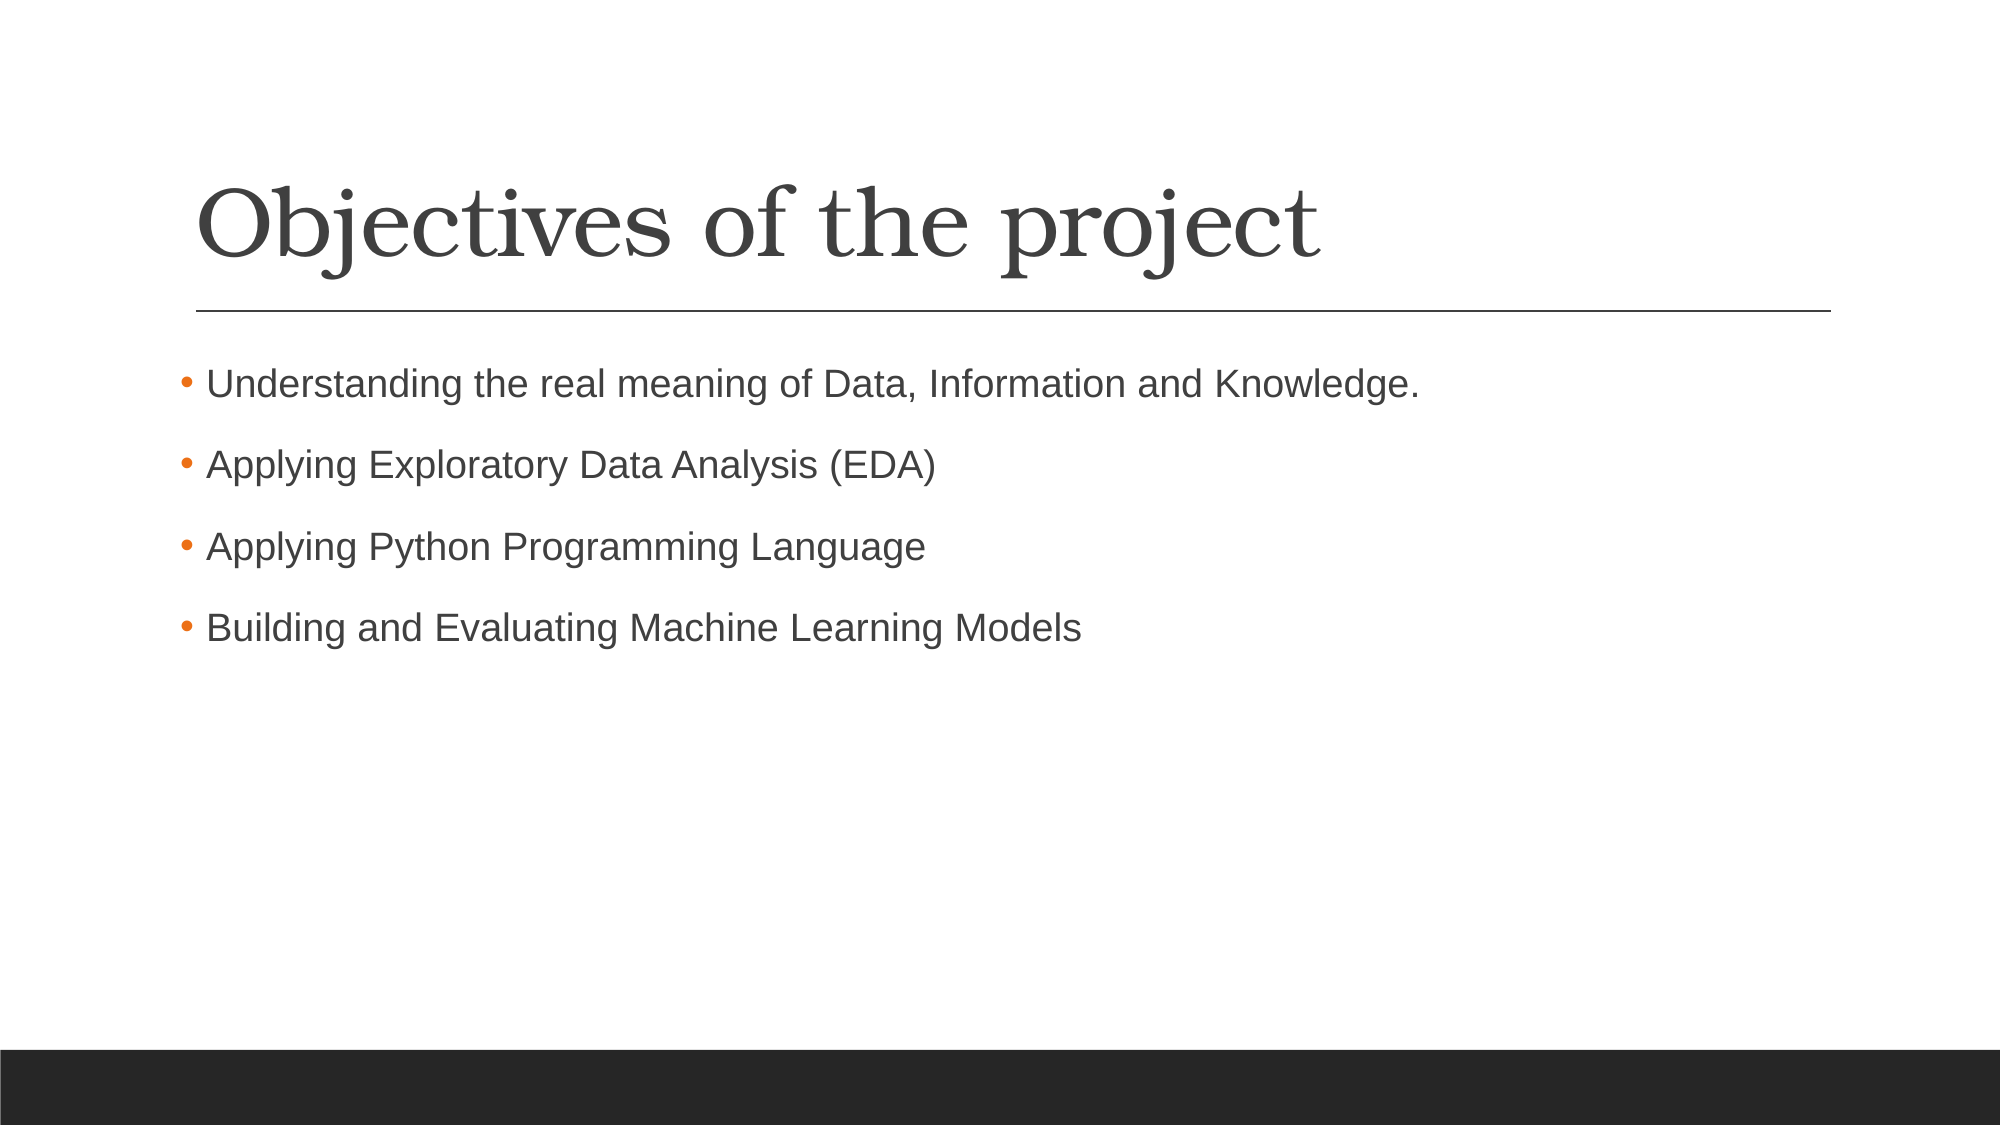

# Objectives of the project
 Understanding the real meaning of Data, Information and Knowledge.
 Applying Exploratory Data Analysis (EDA)
 Applying Python Programming Language
 Building and Evaluating Machine Learning Models